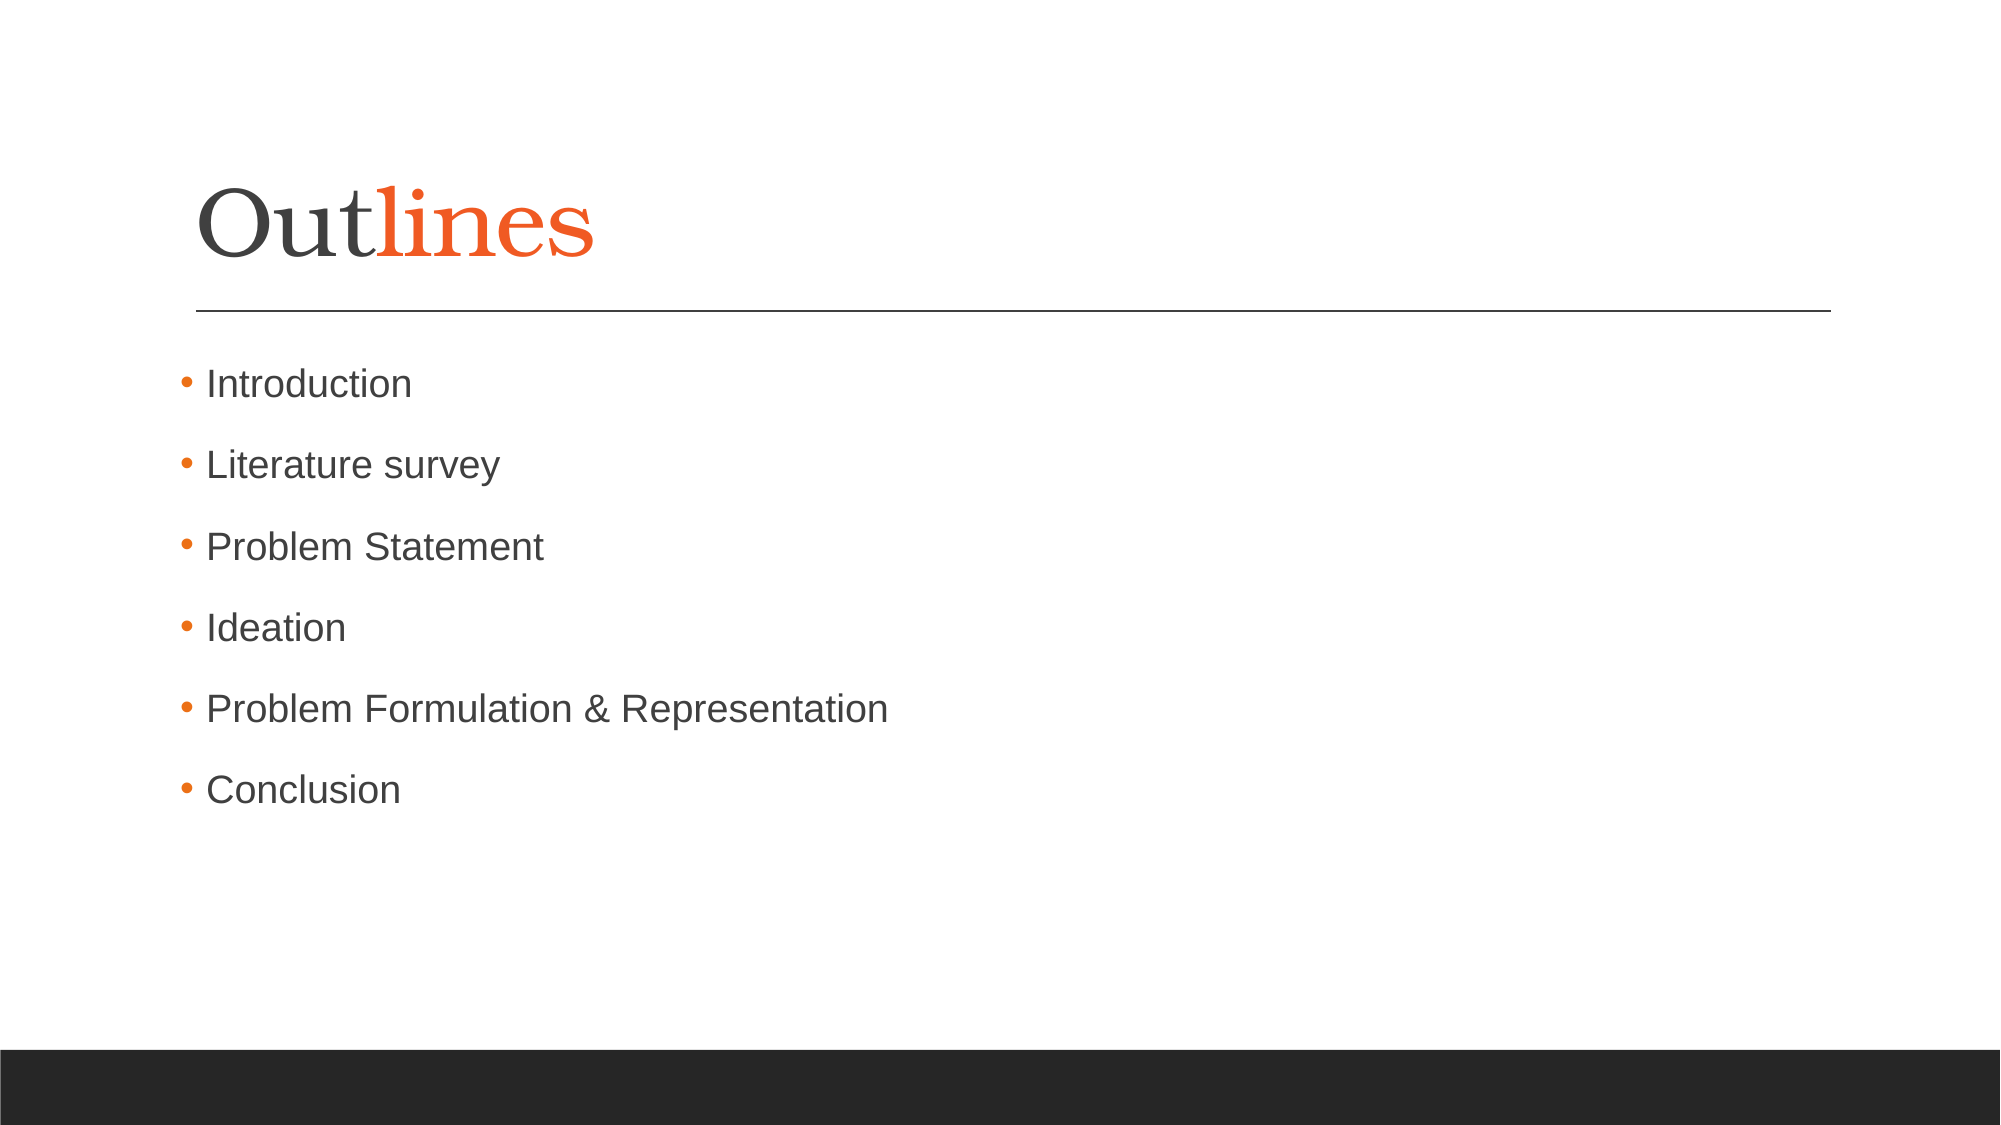

# Outlines
 Introduction
 Literature survey
 Problem Statement
 Ideation
 Problem Formulation & Representation
 Conclusion